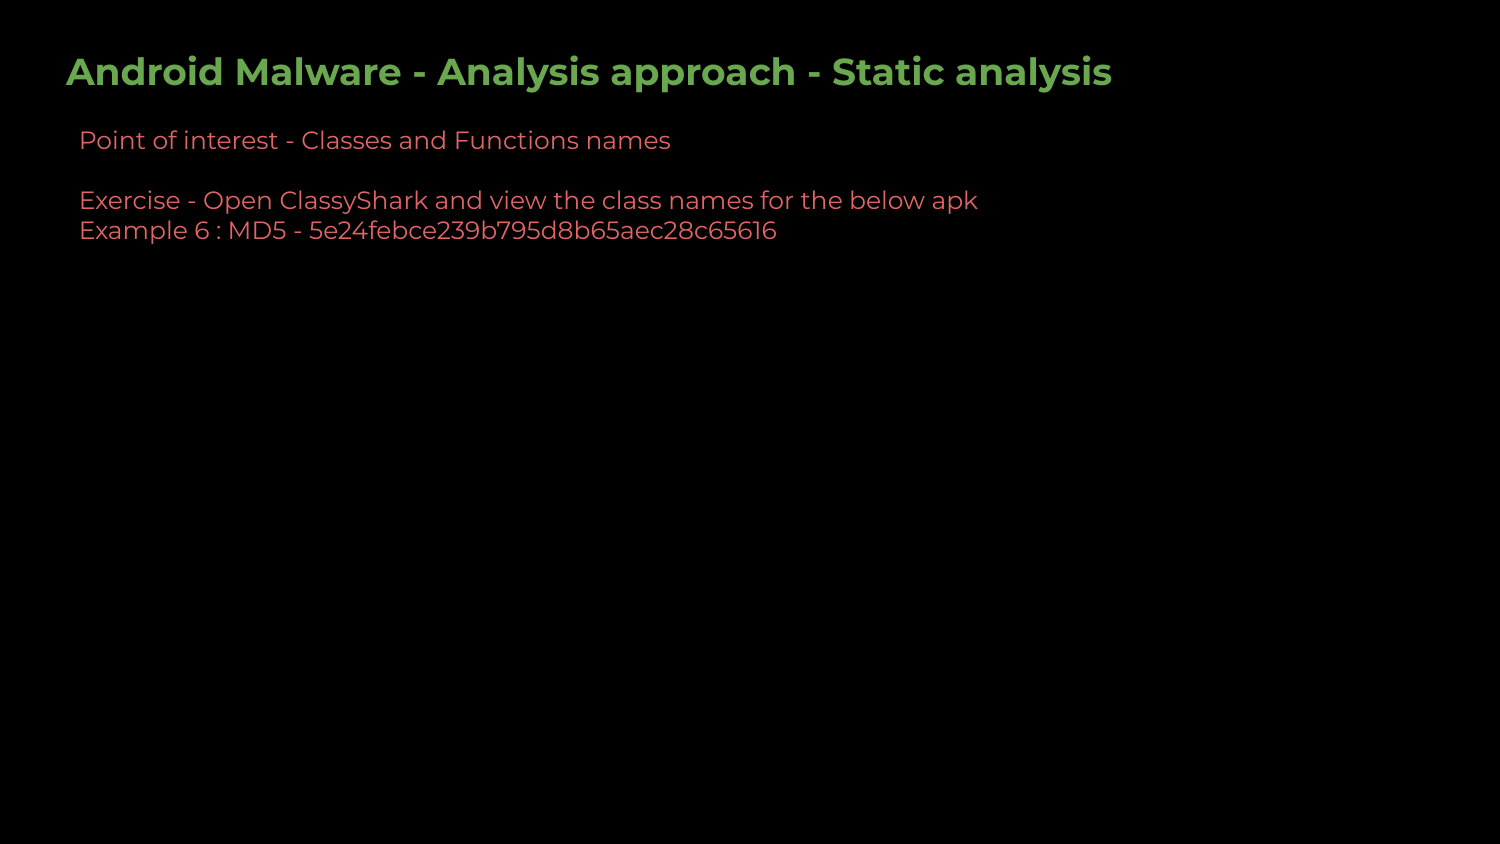

Android Malware - Analysis approach - Static analysis
Point of interest - Classes and Functions names

Exercise - Open ClassyShark and view the class names for the below apk
Example 6 : MD5 - 5e24febce239b795d8b65aec28c65616